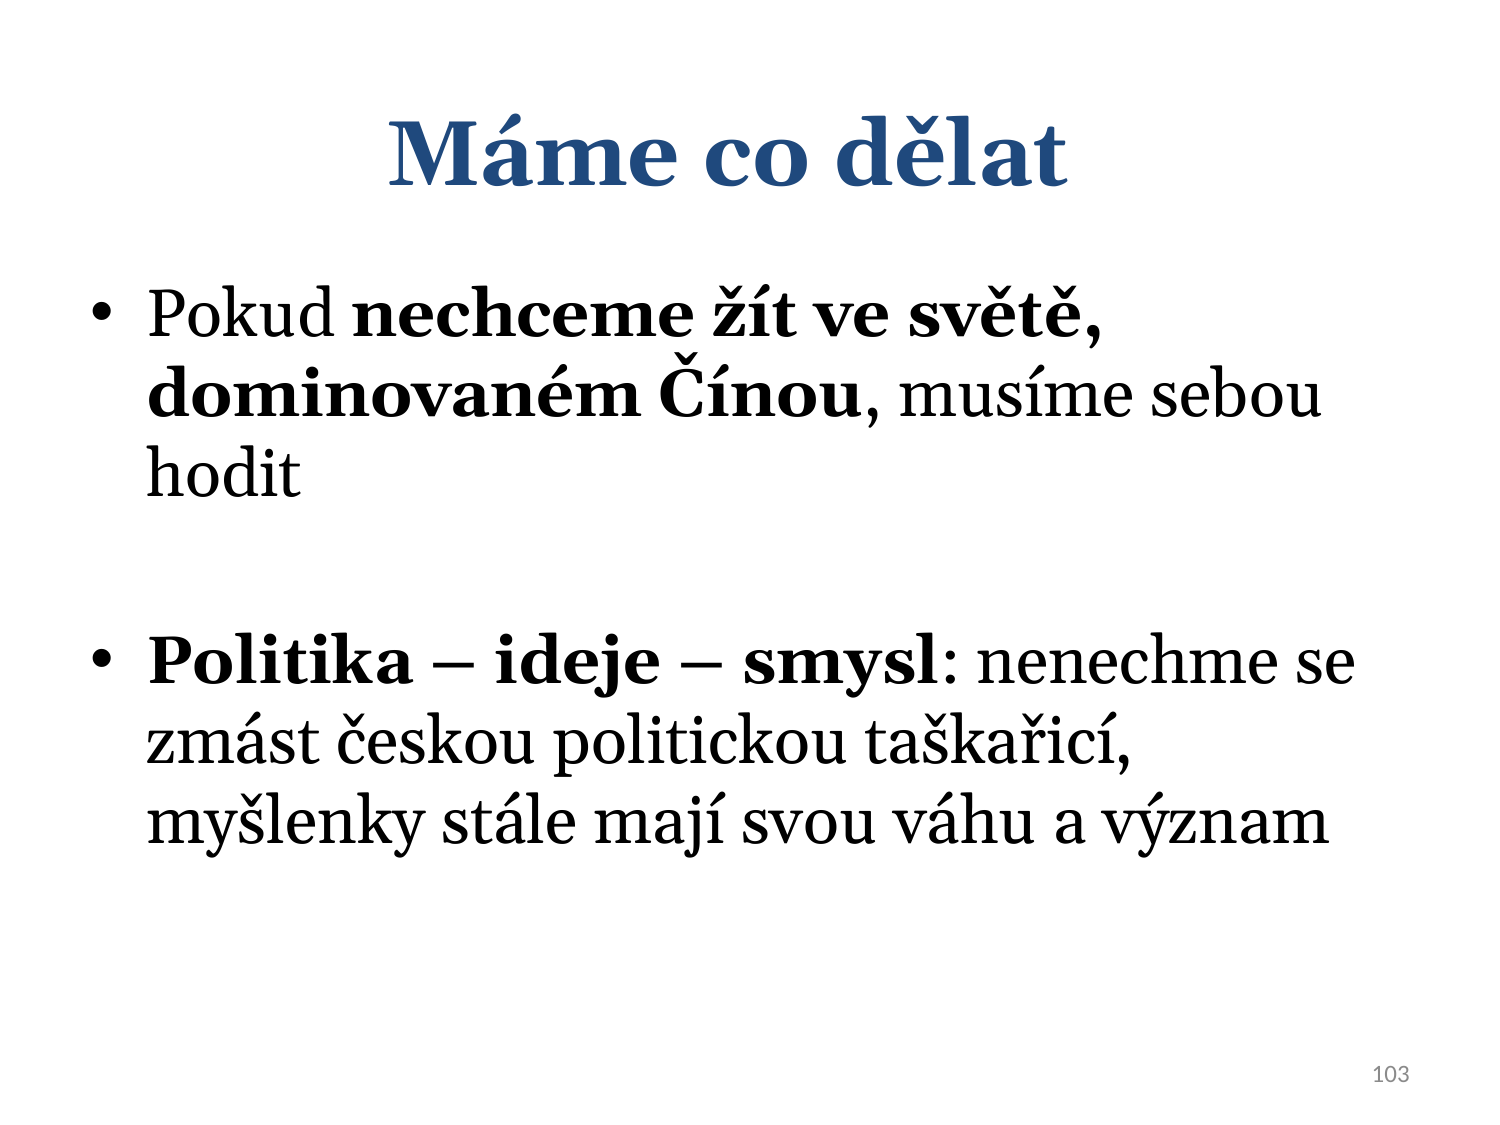

# Máme co dělat
Pokud nechceme žít ve světě, dominovaném Čínou, musíme sebou hodit

Politika – ideje – smysl: nenechme se zmást českou politickou taškařicí, myšlenky stále mají svou váhu a význam

103